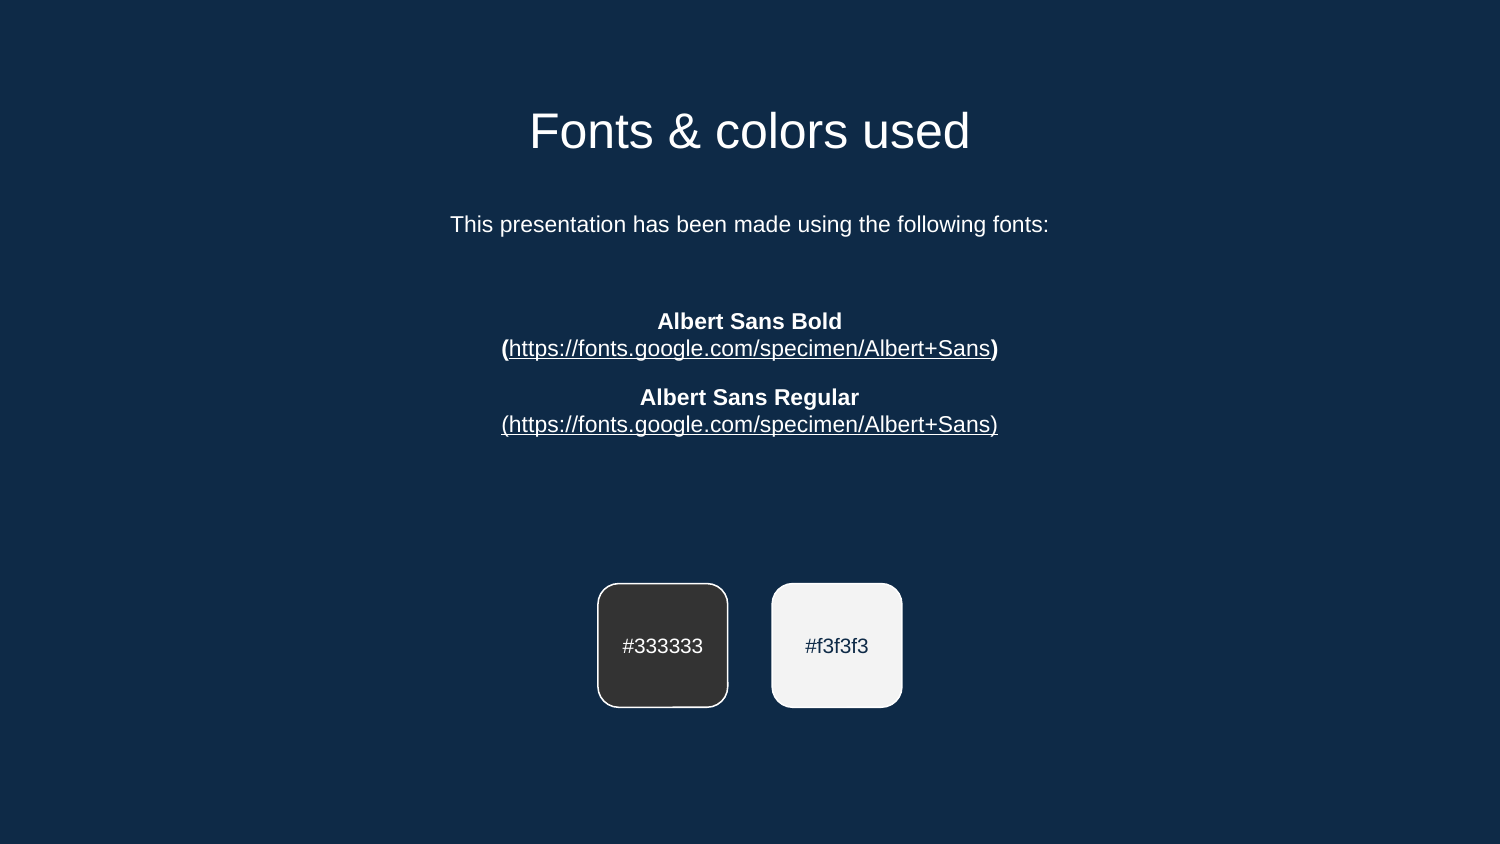

# Fonts & colors used
This presentation has been made using the following fonts:

Albert Sans Bold
(https://fonts.google.com/specimen/Albert+Sans)
Albert Sans Regular
(https://fonts.google.com/specimen/Albert+Sans)

#333333
#f3f3f3